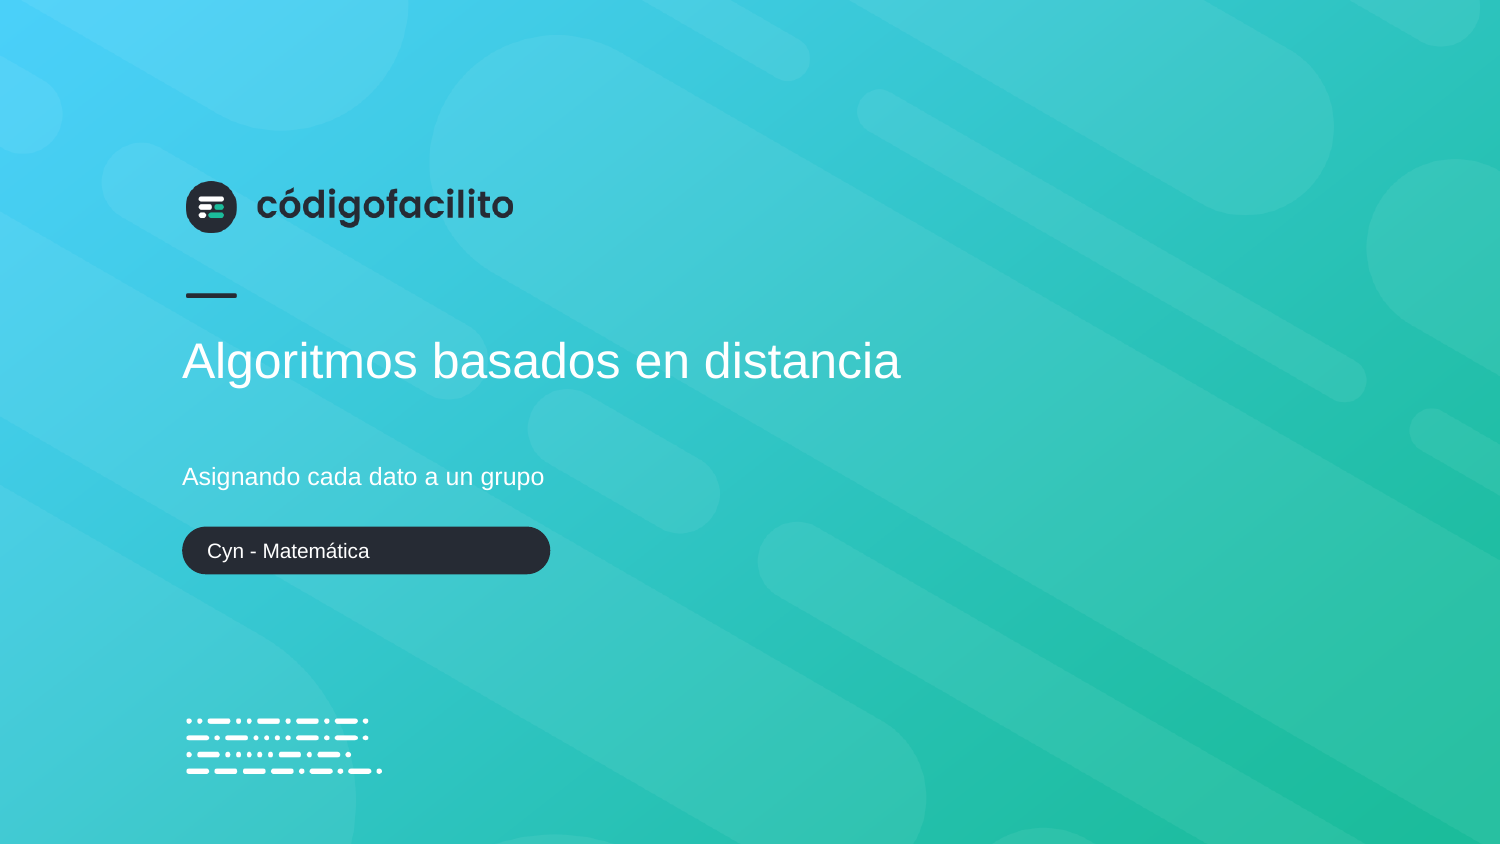

# Algoritmos basados en distancia
Asignando cada dato a un grupo
Cyn - Matemática